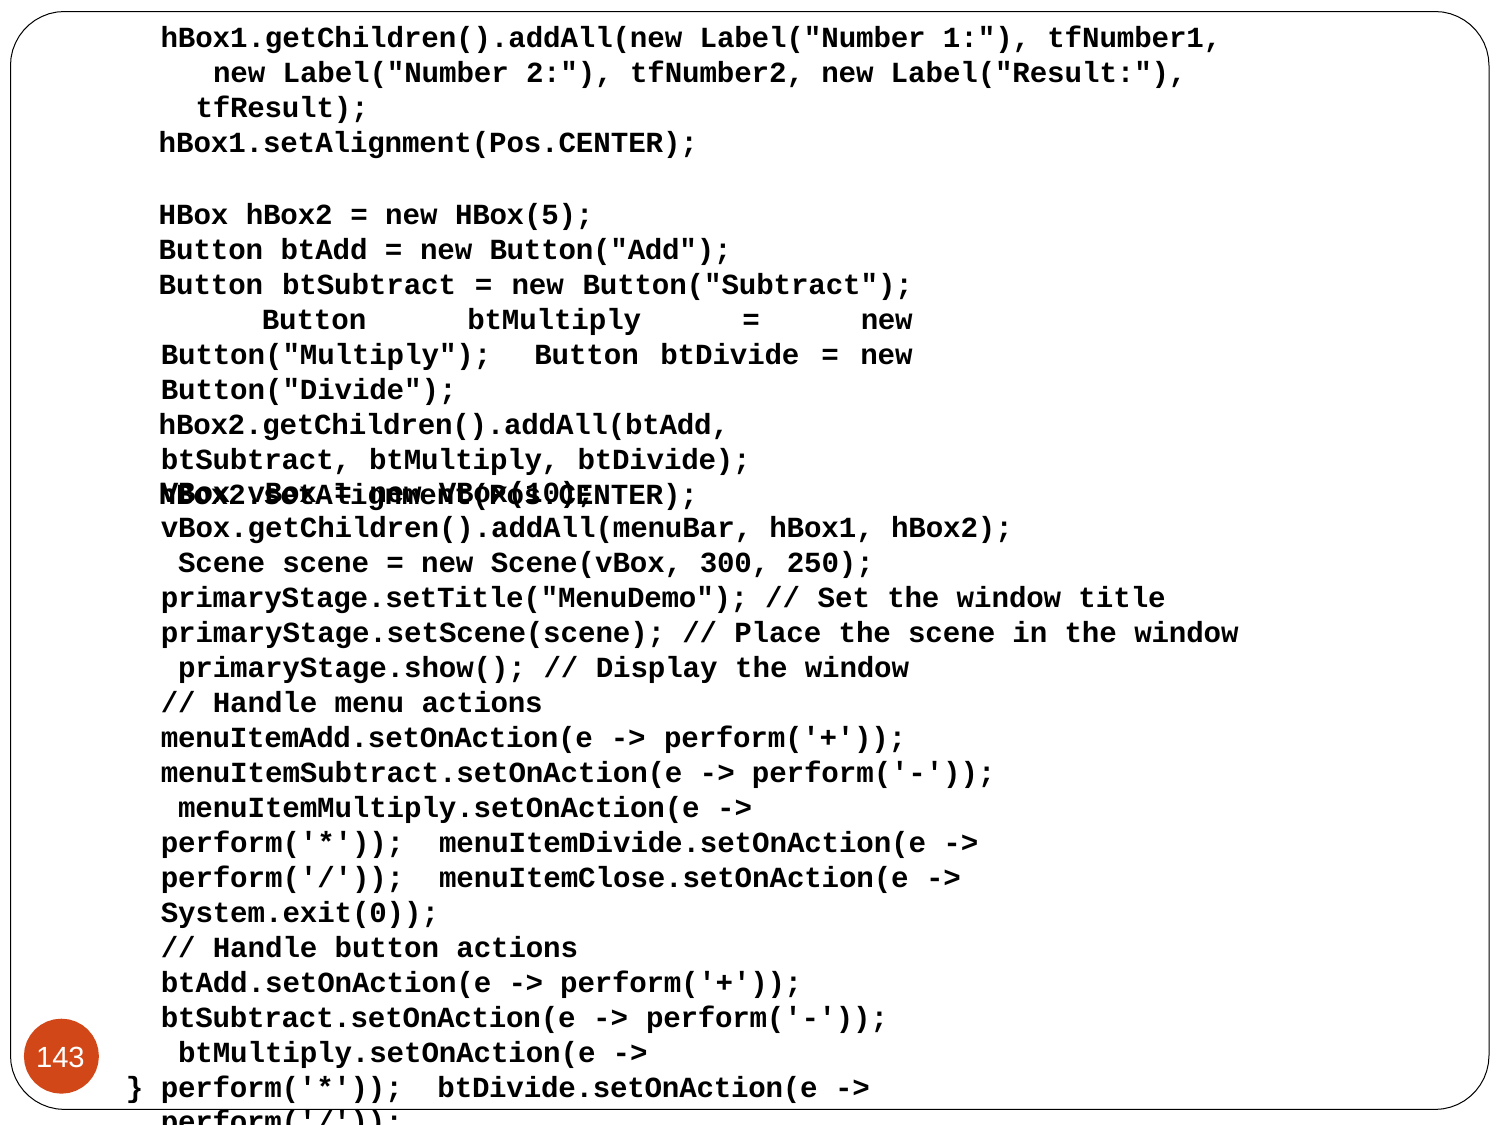

hBox1.getChildren().addAll(new Label("Number 1:"), tfNumber1,  new Label("Number 2:"), tfNumber2, new Label("Result:"),  tfResult);
hBox1.setAlignment(Pos.CENTER);

HBox hBox2 = new HBox(5);
Button btAdd = new Button("Add");
Button btSubtract = new Button("Subtract");  Button btMultiply = new Button("Multiply");  Button btDivide = new Button("Divide");
hBox2.getChildren().addAll(btAdd, btSubtract, btMultiply, btDivide);
hBox2.setAlignment(Pos.CENTER);
VBox vBox = new VBox(10);  vBox.getChildren().addAll(menuBar, hBox1, hBox2);  Scene scene = new Scene(vBox, 300, 250);
primaryStage.setTitle("MenuDemo"); // Set the window title  primaryStage.setScene(scene); // Place the scene in the window  primaryStage.show(); // Display the window
// Handle menu actions  menuItemAdd.setOnAction(e -> perform('+'));
menuItemSubtract.setOnAction(e -> perform('-'));  menuItemMultiply.setOnAction(e -> perform('*'));  menuItemDivide.setOnAction(e -> perform('/'));  menuItemClose.setOnAction(e -> System.exit(0));
// Handle button actions  btAdd.setOnAction(e -> perform('+'));  btSubtract.setOnAction(e -> perform('-'));  btMultiply.setOnAction(e -> perform('*'));  btDivide.setOnAction(e -> perform('/'));
(c) Paul Fodor and Pearson Inc.

143
}